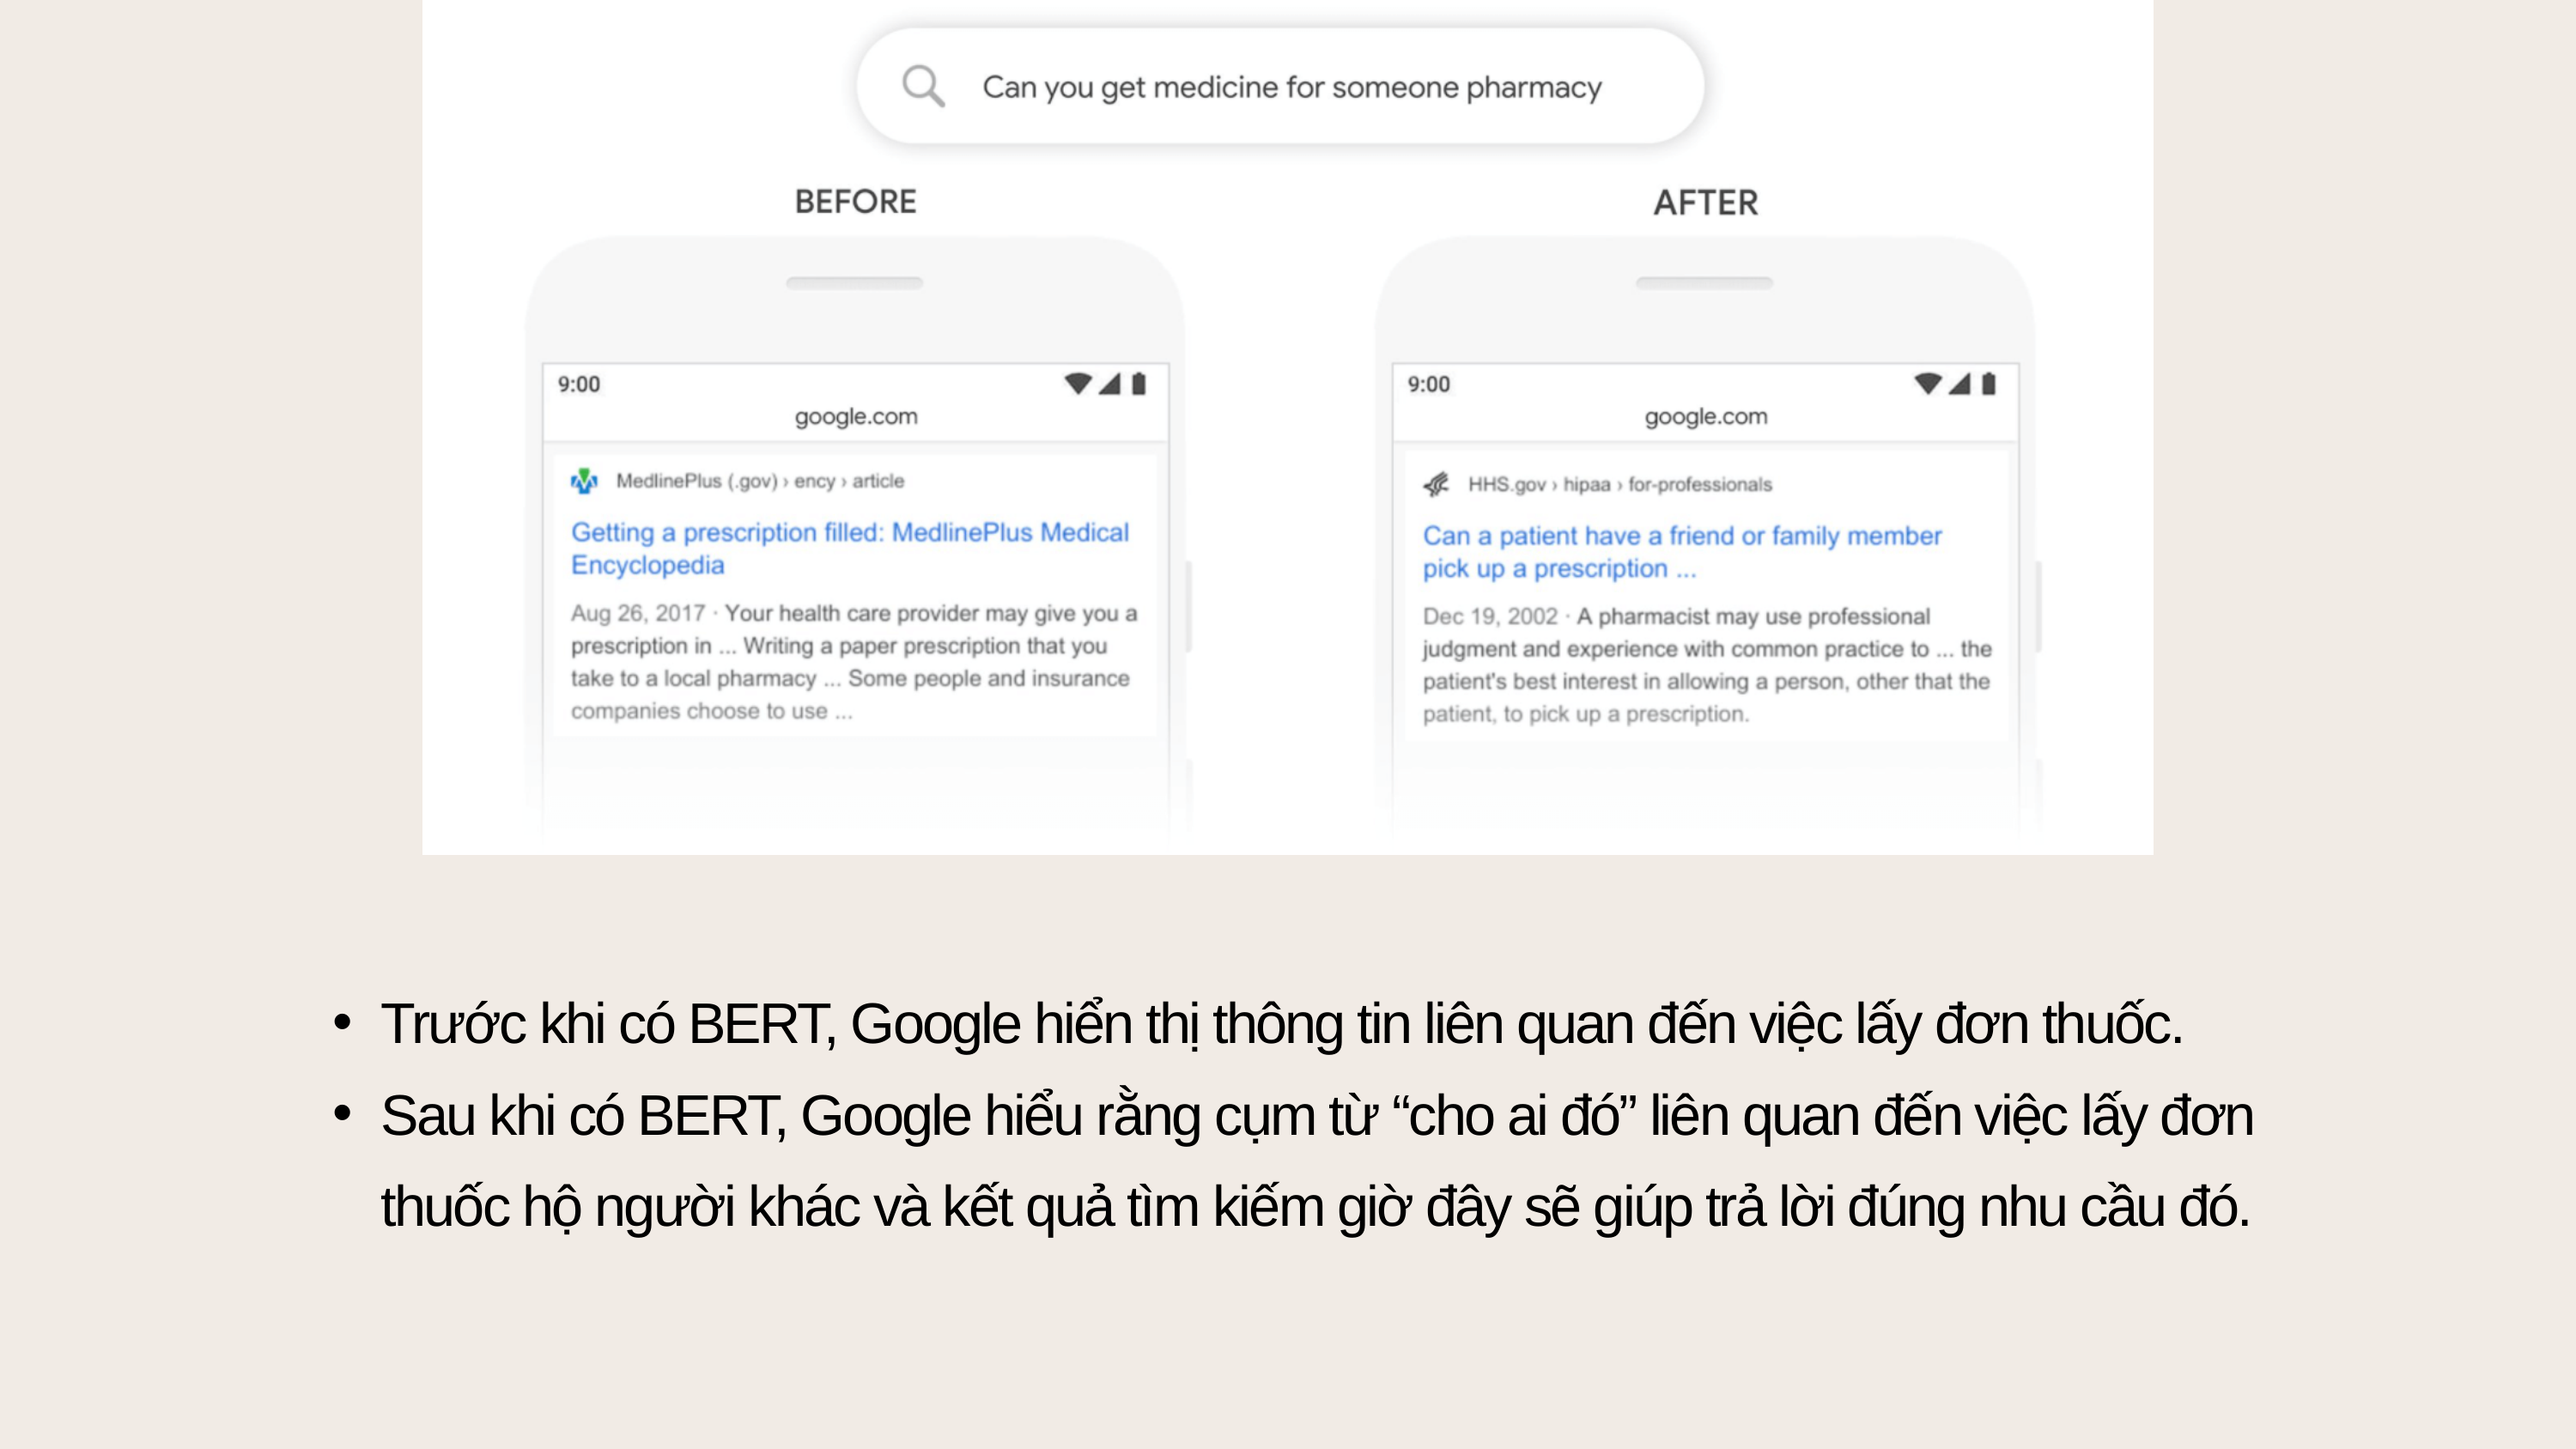

Trước khi có BERT, Google hiển thị thông tin liên quan đến việc lấy đơn thuốc.
Sau khi có BERT, Google hiểu rằng cụm từ “cho ai đó” liên quan đến việc lấy đơn thuốc hộ người khác và kết quả tìm kiếm giờ đây sẽ giúp trả lời đúng nhu cầu đó.